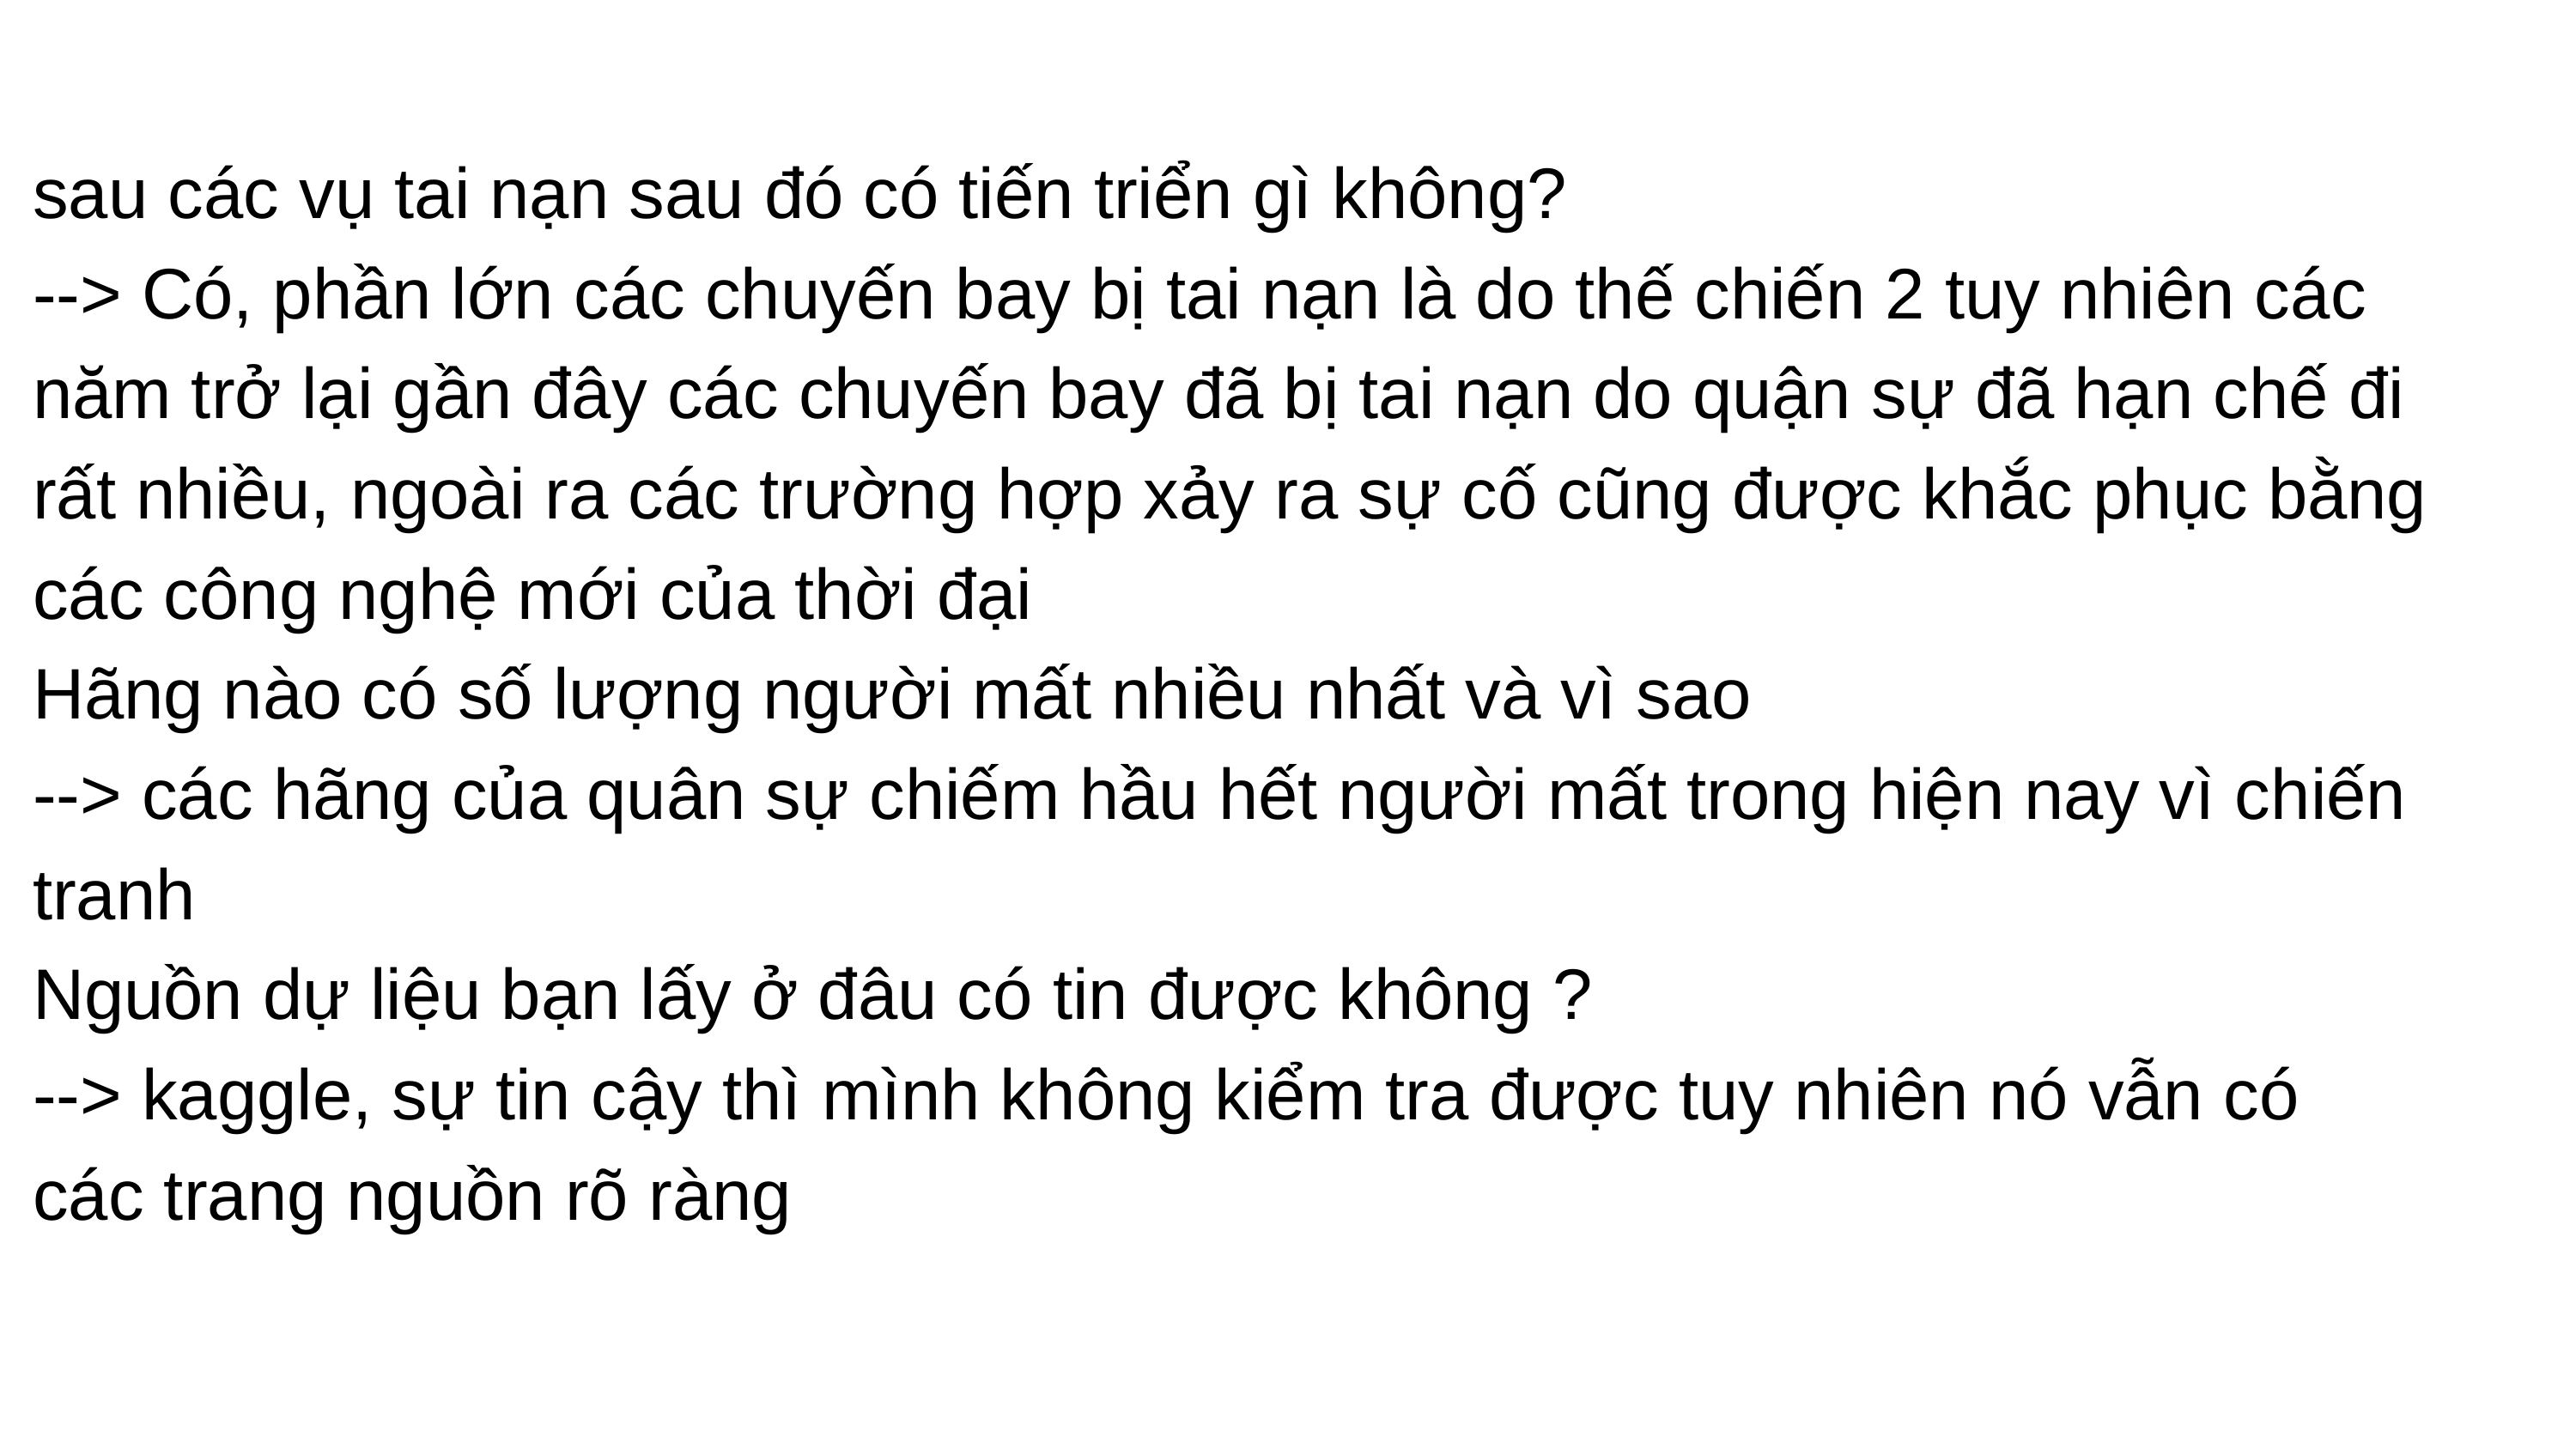

sau các vụ tai nạn sau đó có tiến triển gì không?
--> Có, phần lớn các chuyến bay bị tai nạn là do thế chiến 2 tuy nhiên các năm trở lại gần đây các chuyến bay đã bị tai nạn do quận sự đã hạn chế đi rất nhiều, ngoài ra các trường hợp xảy ra sự cố cũng được khắc phục bằng các công nghệ mới của thời đại
Hãng nào có số lượng người mất nhiều nhất và vì sao
--> các hãng của quân sự chiếm hầu hết người mất trong hiện nay vì chiến tranh
Nguồn dự liệu bạn lấy ở đâu có tin được không ?
--> kaggle, sự tin cậy thì mình không kiểm tra được tuy nhiên nó vẫn có các trang nguồn rõ ràng